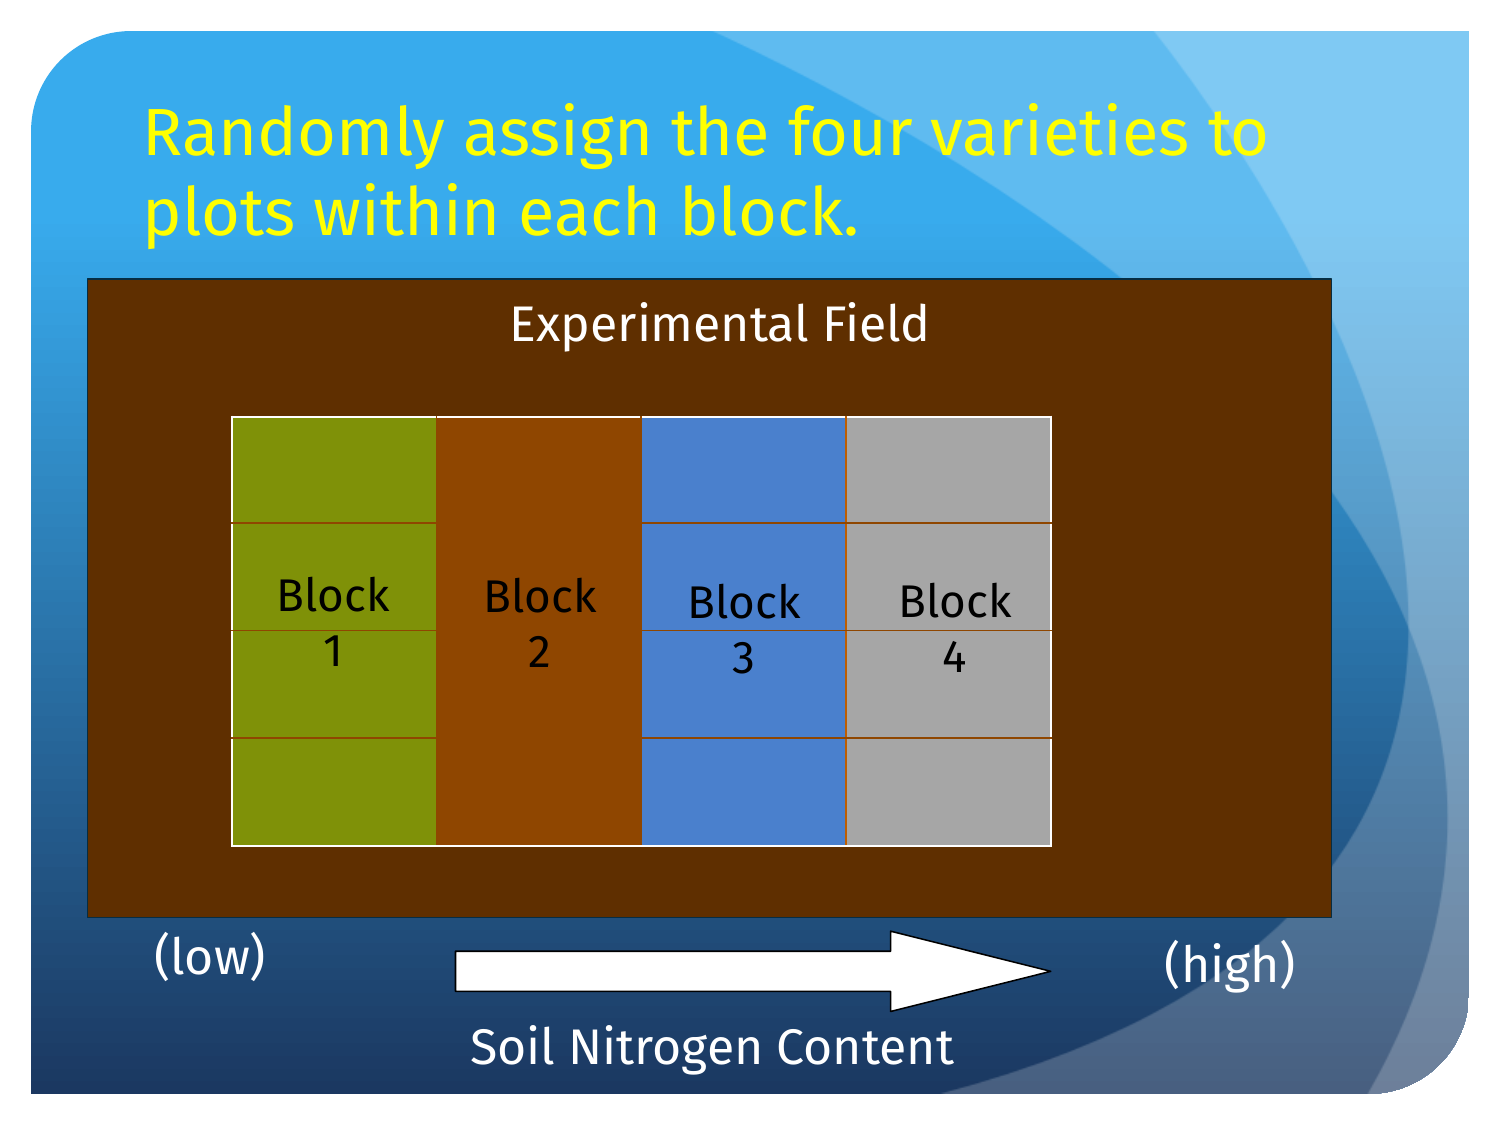

# Randomly assign the four varieties to plots within each block.

Experimental Field
|  |  |  |  |
| --- | --- | --- | --- |
|  |  |  |  |
|  |  |  |  |
|  |  |  |  |
Block
1
Block
2
Block
4

Block
3

(low)
(high)
Soil Nitrogen Content